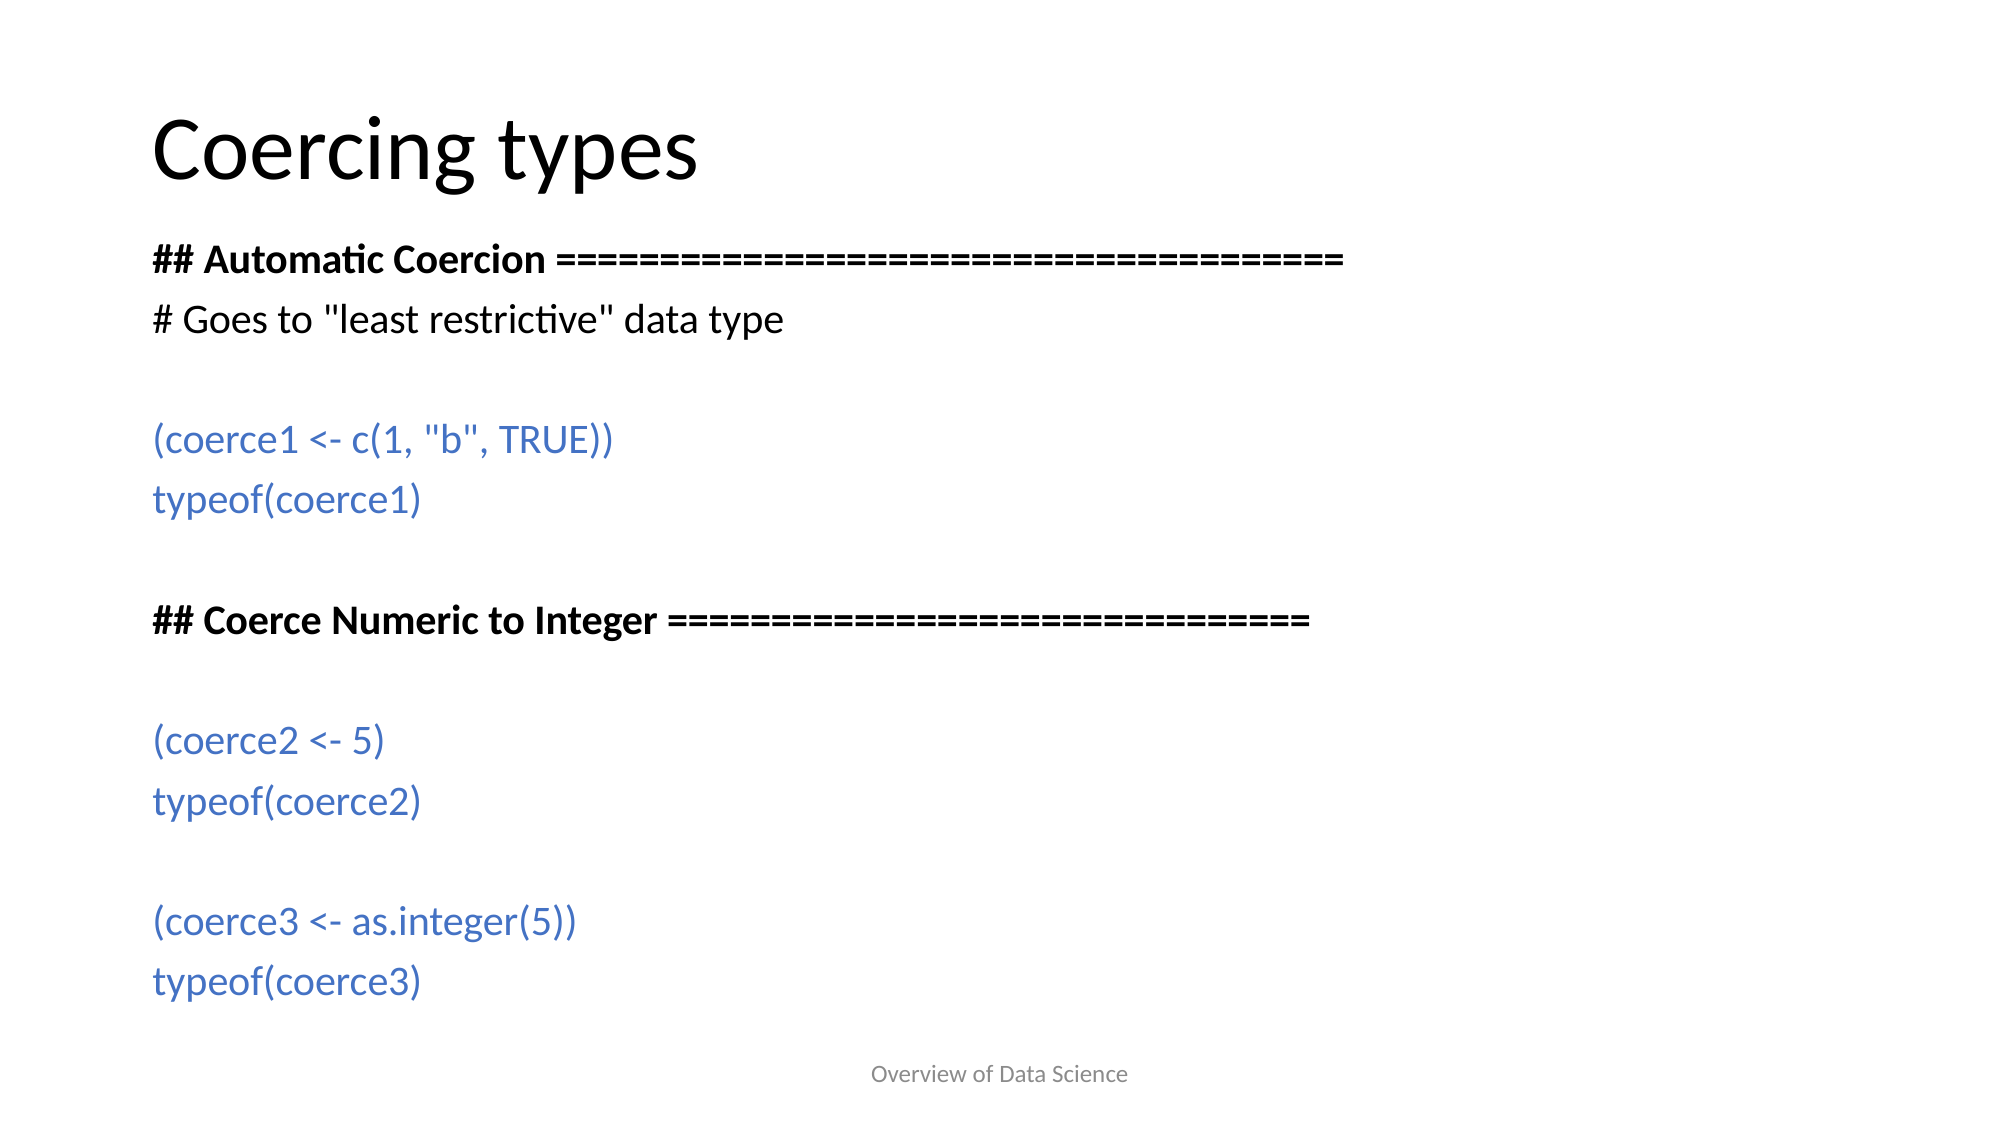

# Coercing types
## Automatic Coercion ======================================
# Goes to "least restrictive" data type

(coerce1 <- c(1, "b", TRUE))
typeof(coerce1)

## Coerce Numeric to Integer ===============================

(coerce2 <- 5)
typeof(coerce2)

(coerce3 <- as.integer(5))
typeof(coerce3)
Overview of Data Science